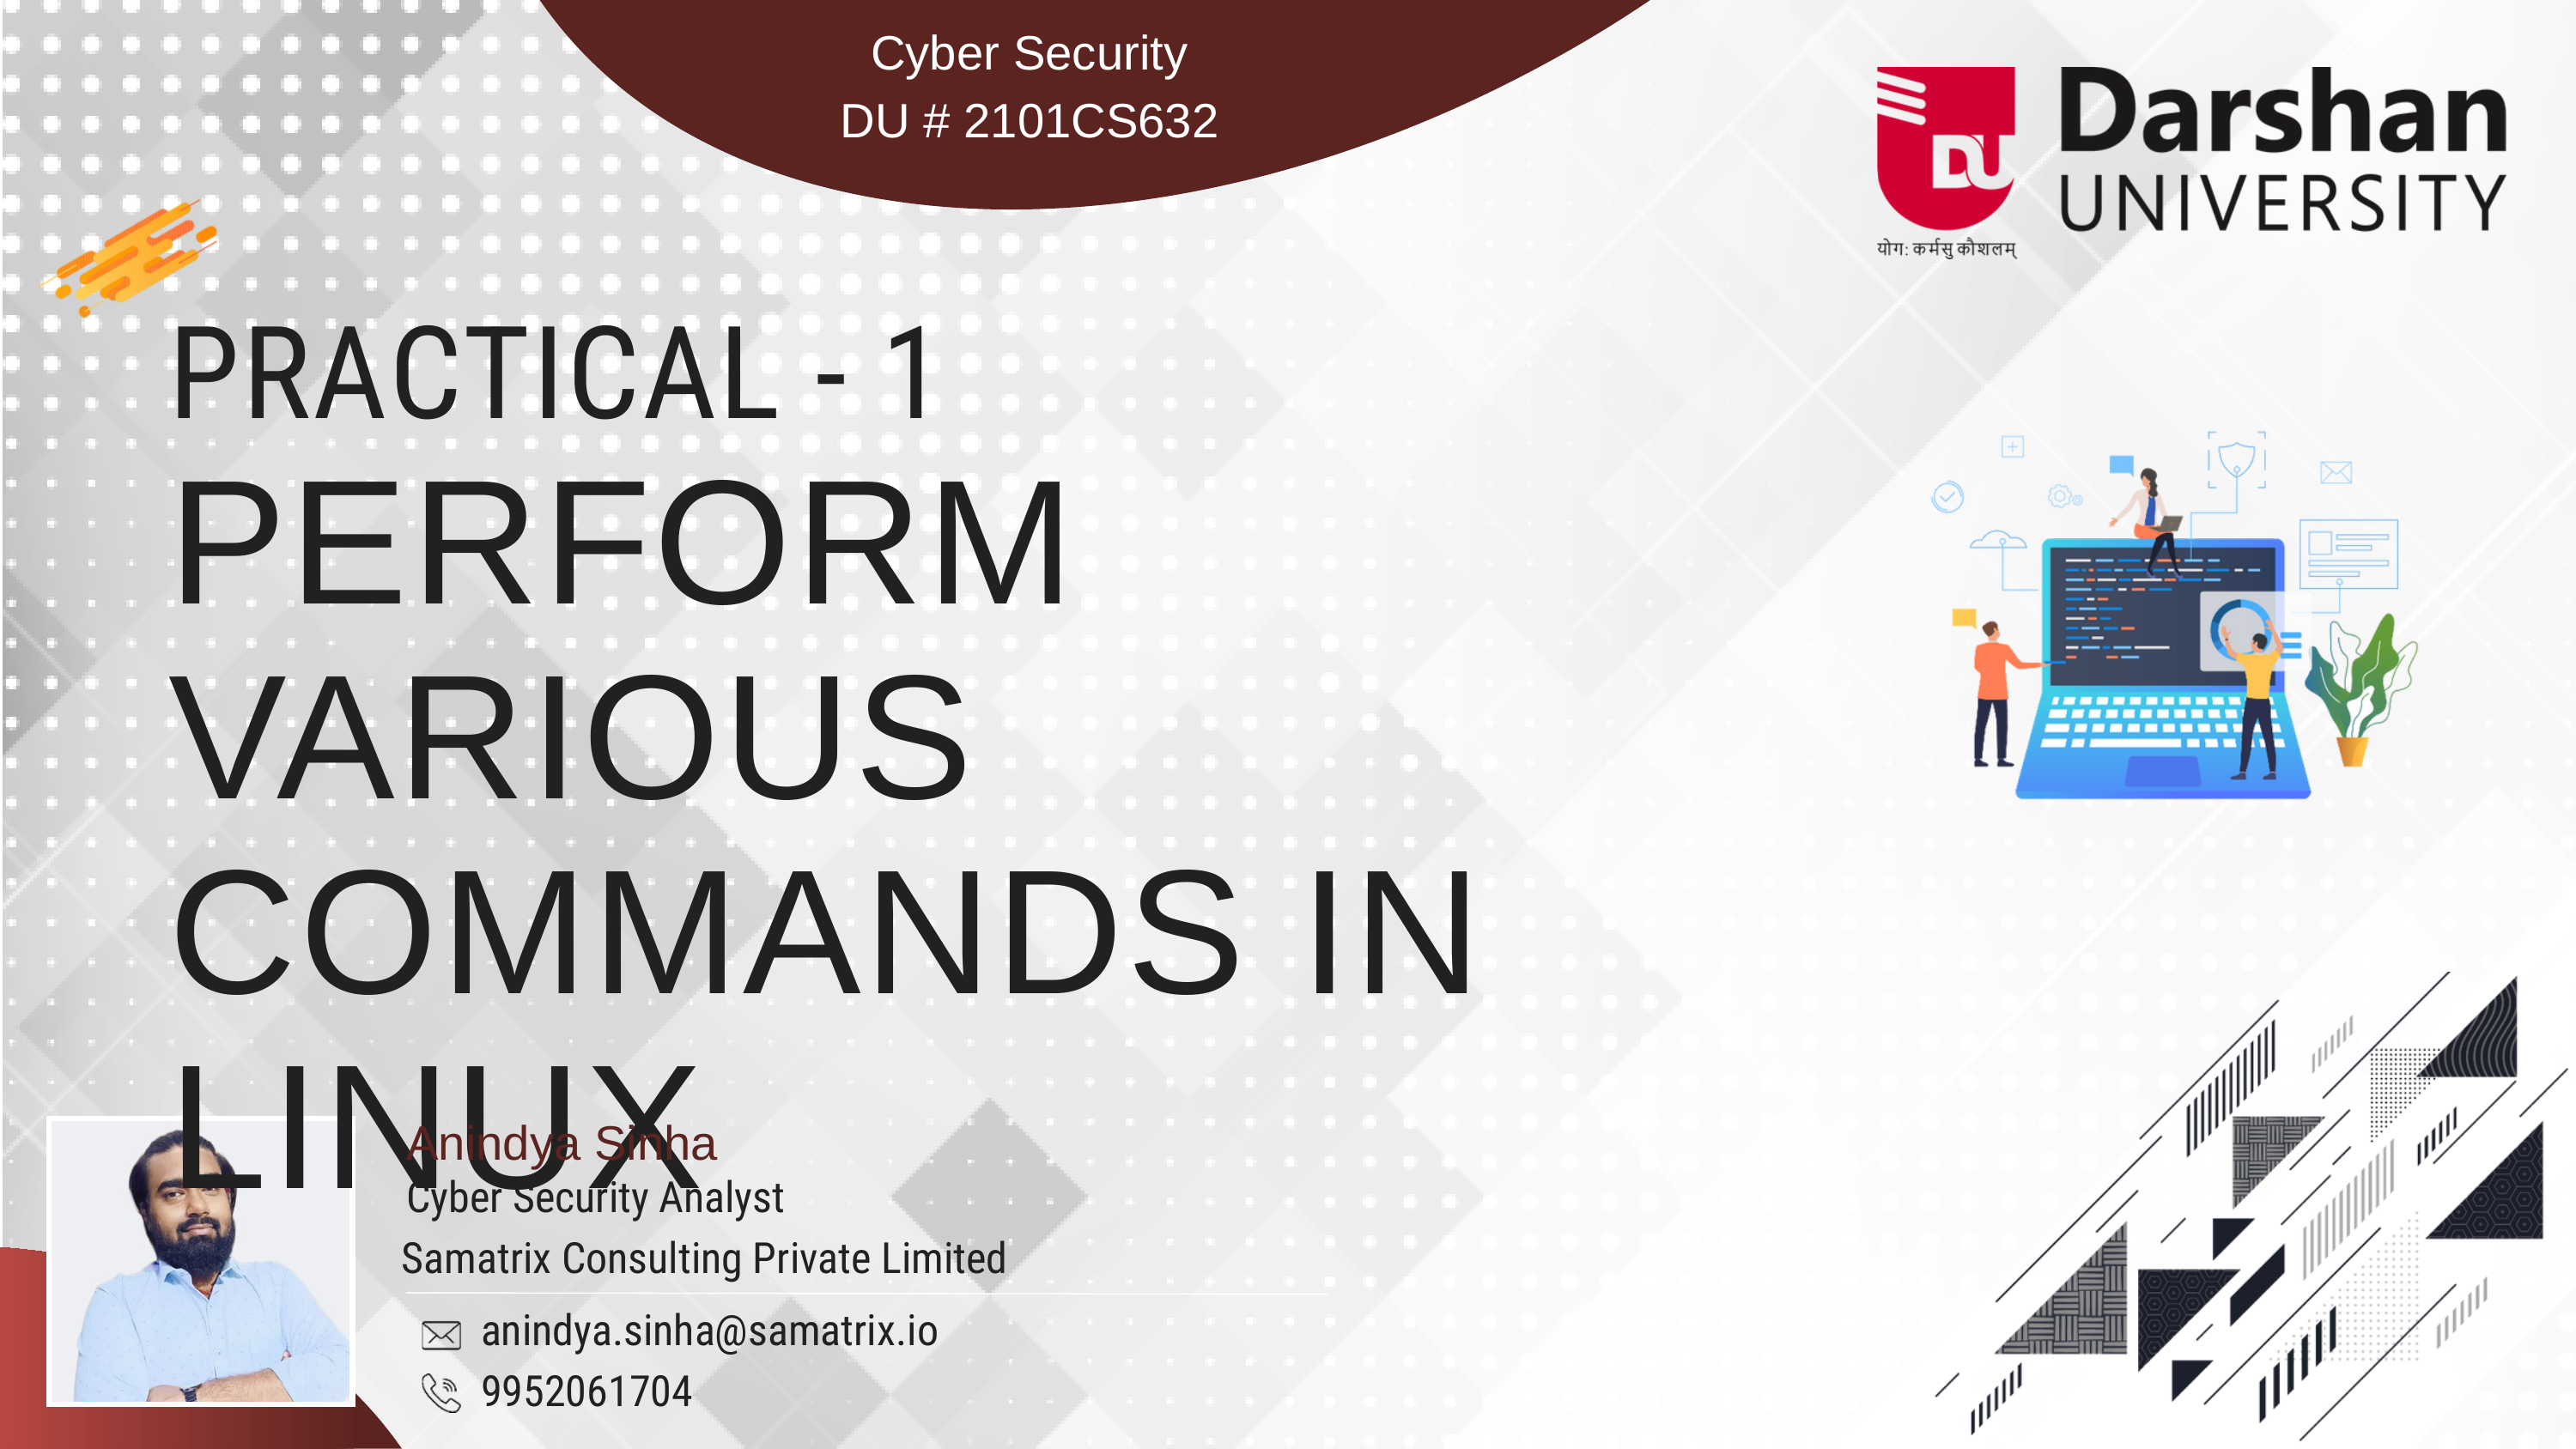

Cyber Security
DU # 2101CS632

PRACTICAL - 1
PERFORM VARIOUS COMMANDS IN LINUX

Anindya Sinha

Cyber Security Analyst
Samatrix Consulting Private Limited

anindya.sinha@samatrix.io

9952061704